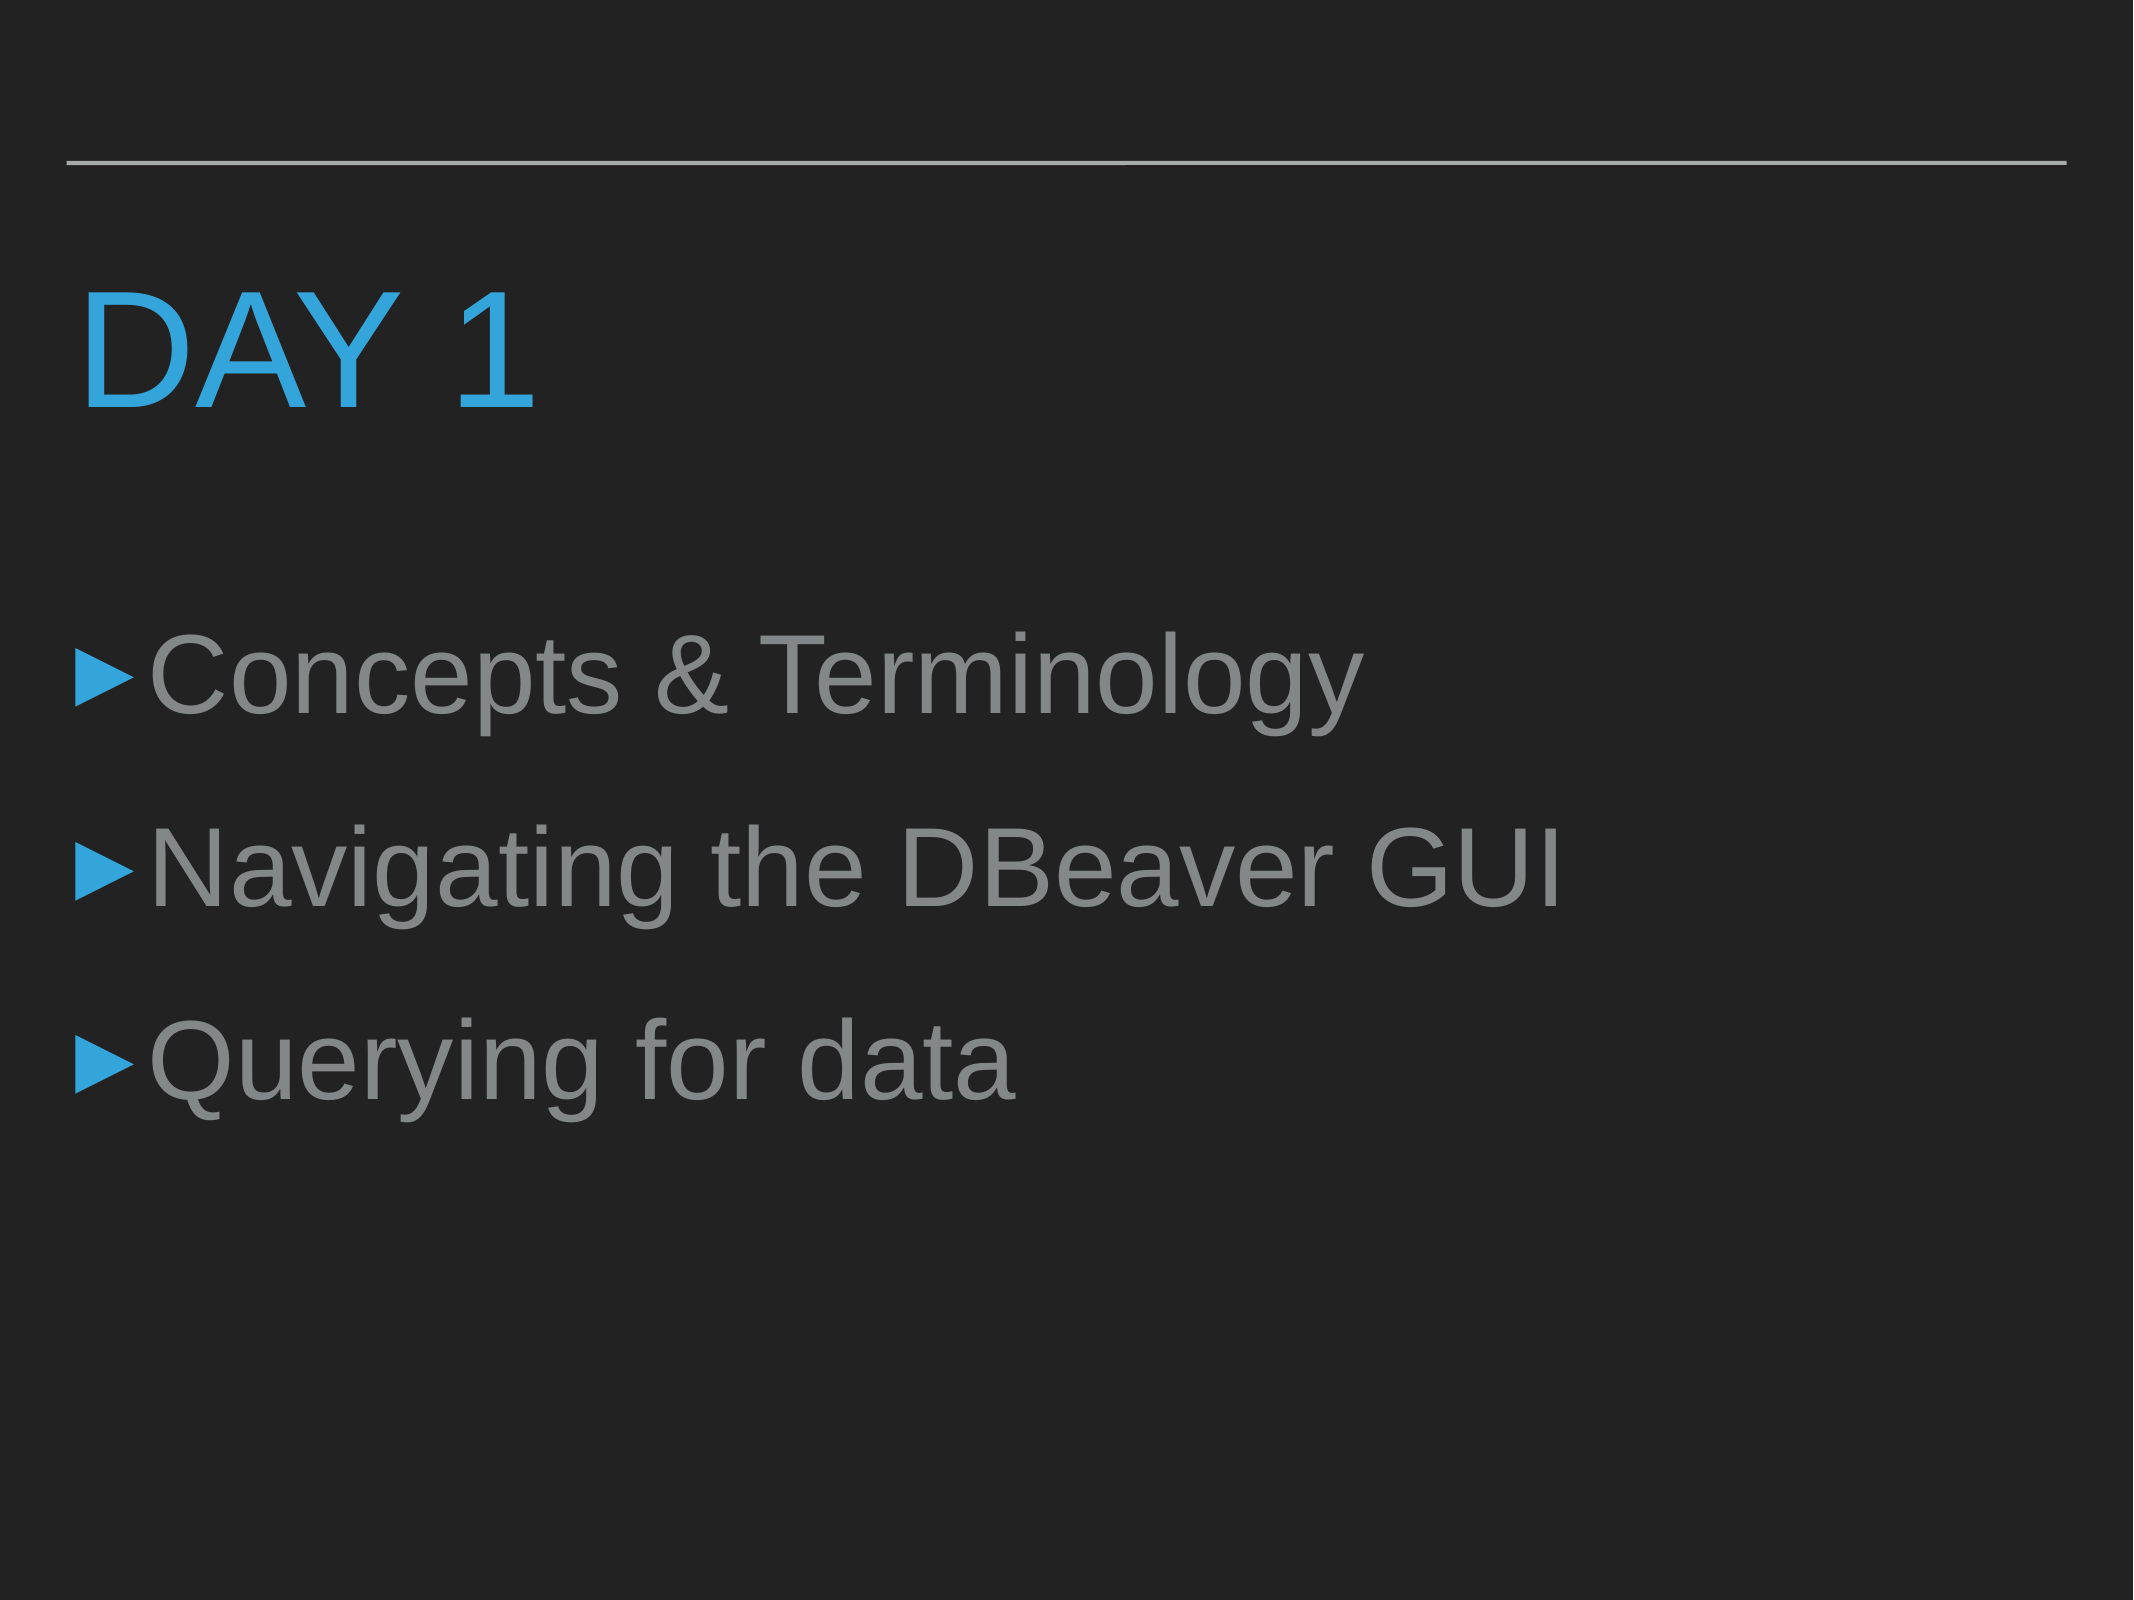

# Day 1
Concepts & Terminology
Navigating the DBeaver GUI
Querying for data